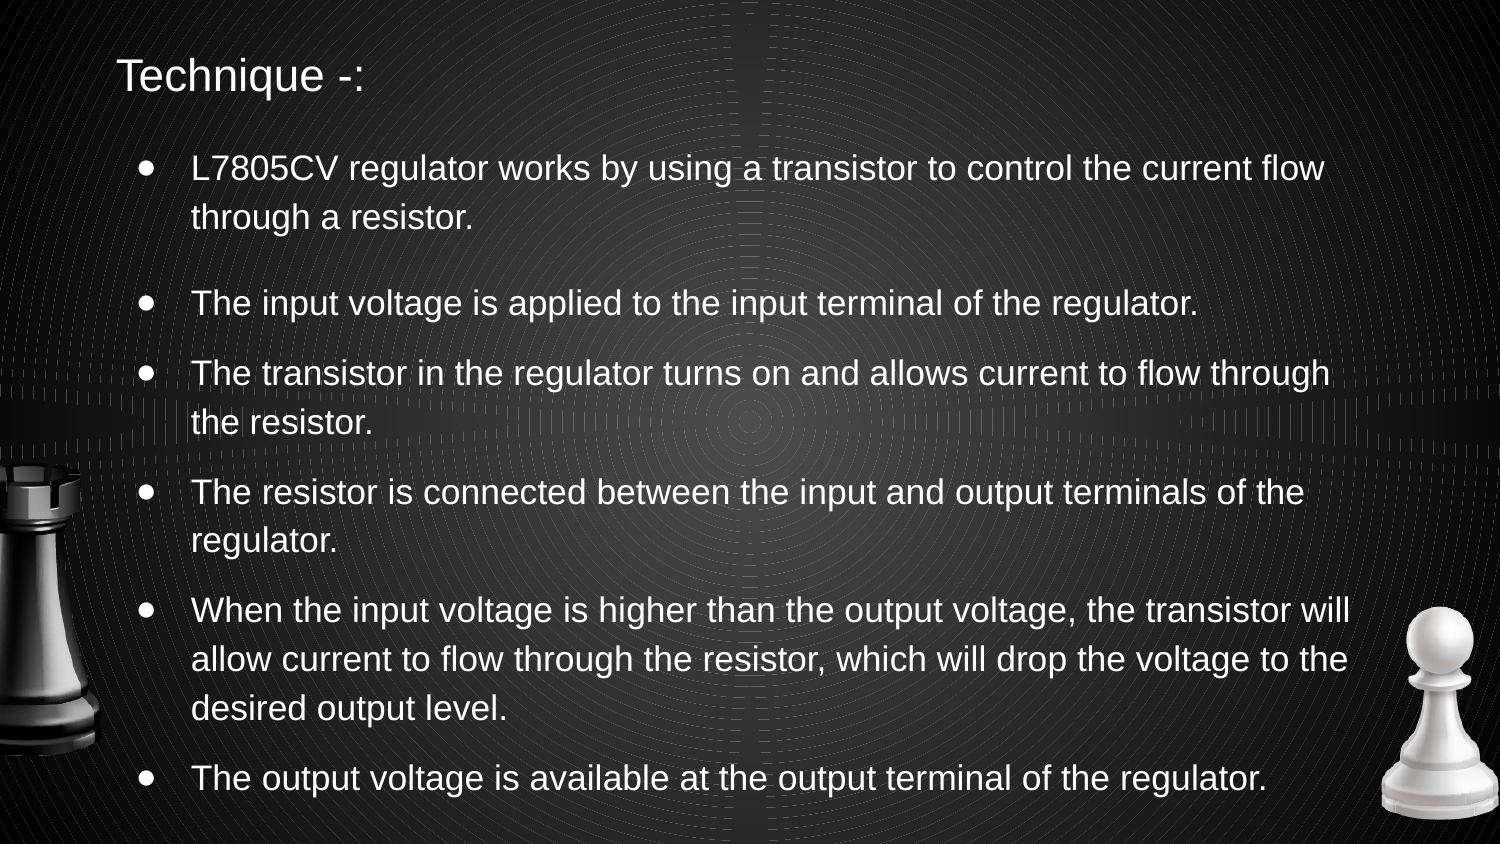

Technique -:

L7805CV regulator works by using a transistor to control the current flow through a resistor.
The input voltage is applied to the input terminal of the regulator.
The transistor in the regulator turns on and allows current to flow through the resistor.
The resistor is connected between the input and output terminals of the regulator.
When the input voltage is higher than the output voltage, the transistor will allow current to flow through the resistor, which will drop the voltage to the desired output level.
The output voltage is available at the output terminal of the regulator.